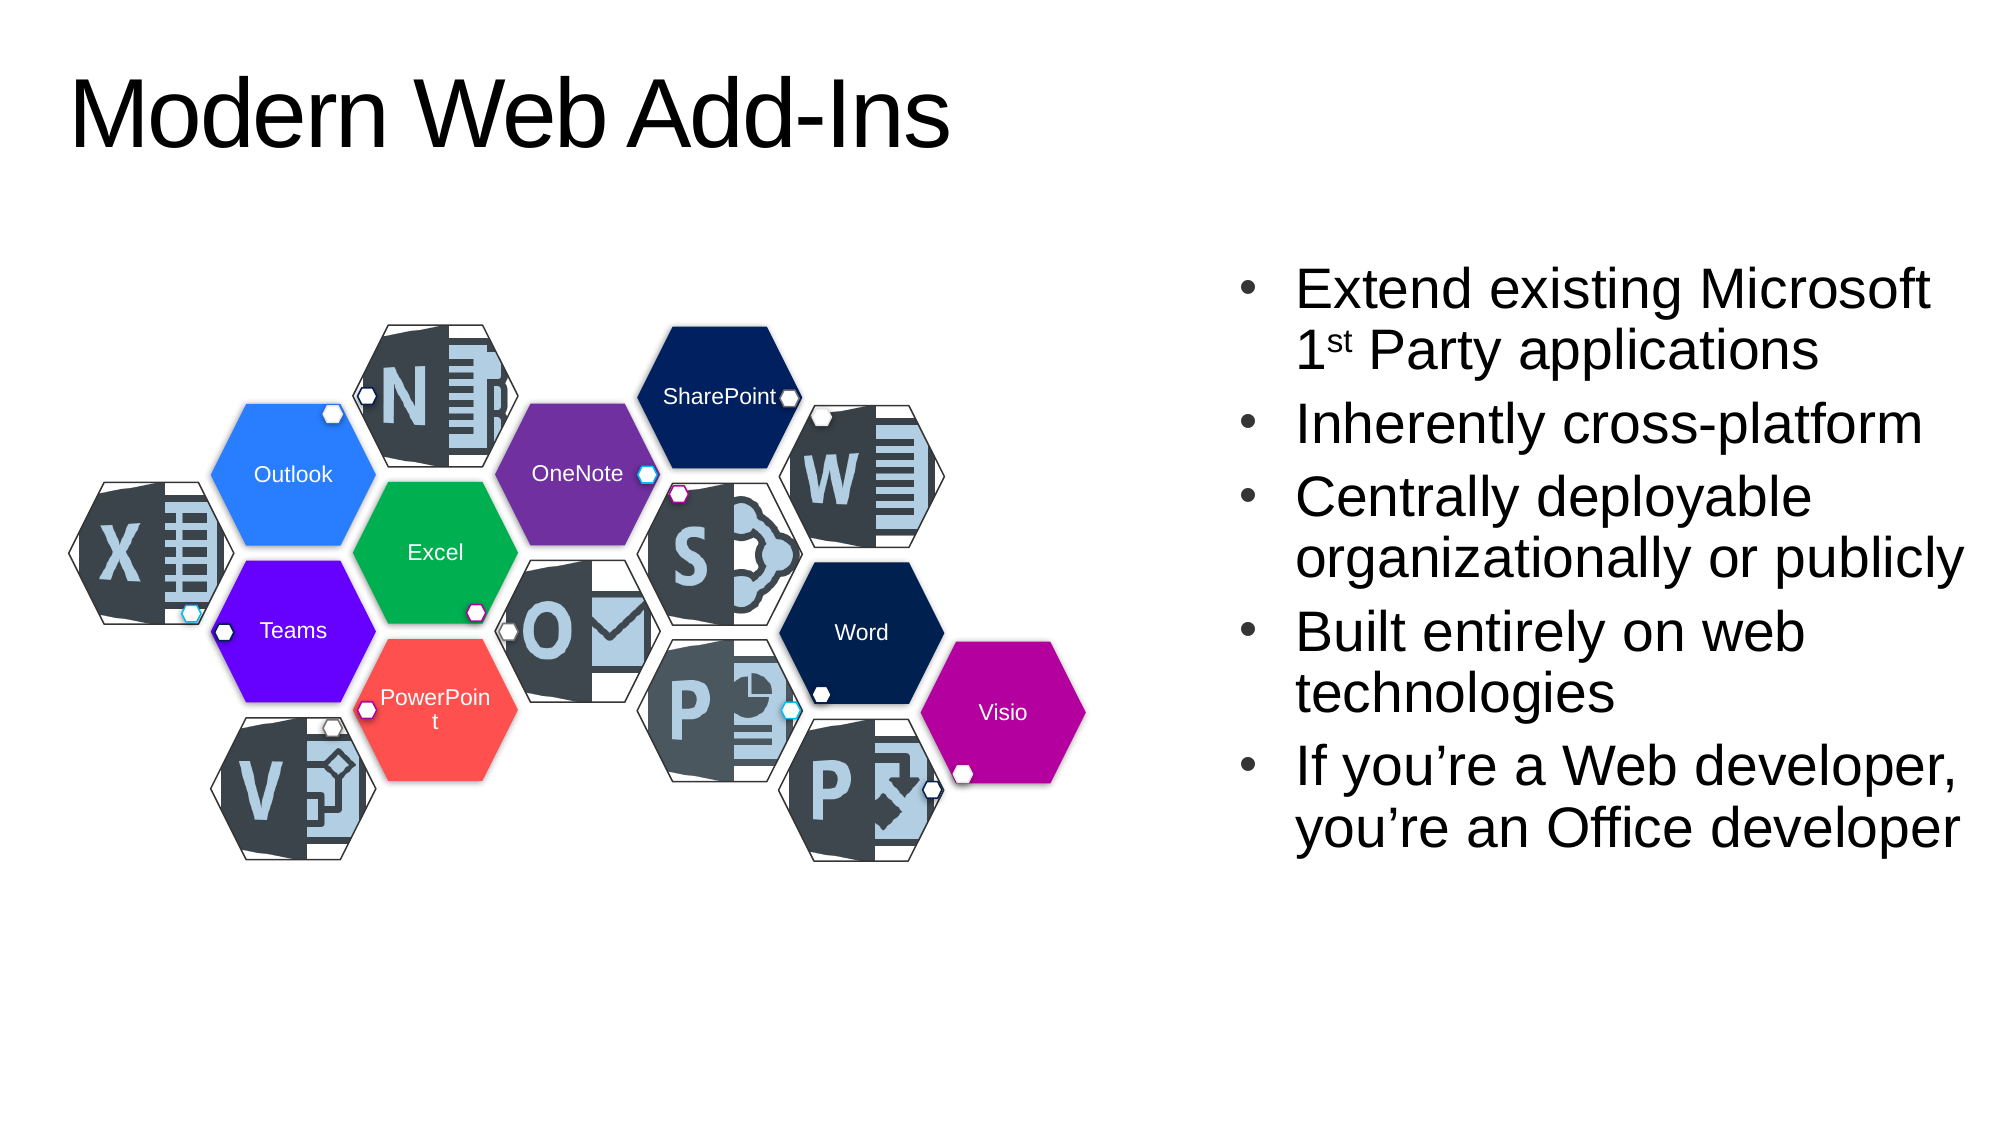

# Modern Web Add-Ins
Teams
Excel
Outlook
OneNote
SharePoint
Word
PowerPoint
Visio
Extend existing Microsoft 1st Party applications
Inherently cross-platform
Centrally deployable organizationally or publicly
Built entirely on web technologies
If you’re a Web developer, you’re an Office developer